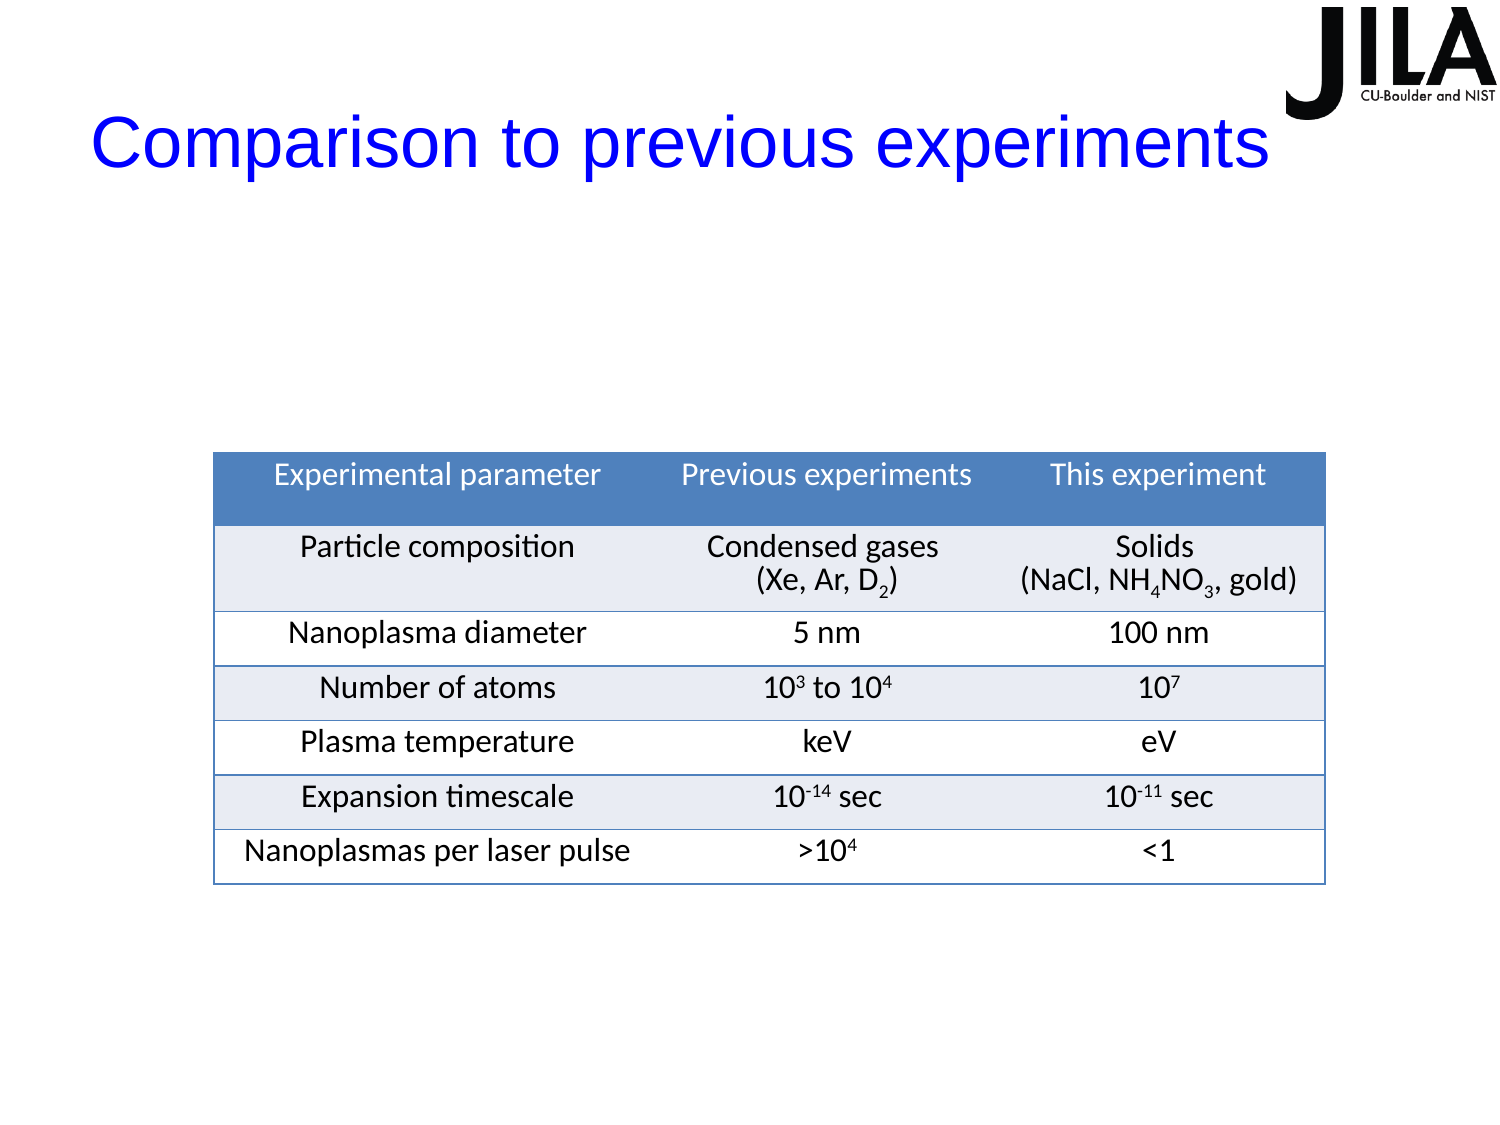

# Comparison to previous experiments
| Experimental parameter | Previous experiments | This experiment |
| --- | --- | --- |
| Particle composition | Condensed gases (Xe, Ar, D2) | Solids (NaCl, NH4NO3, gold) |
| Nanoplasma diameter | 5 nm | 100 nm |
| Number of atoms | 103 to 104 | 107 |
| Plasma temperature | keV | eV |
| Expansion timescale | 10-14 sec | 10-11 sec |
| Nanoplasmas per laser pulse | >104 | <1 |